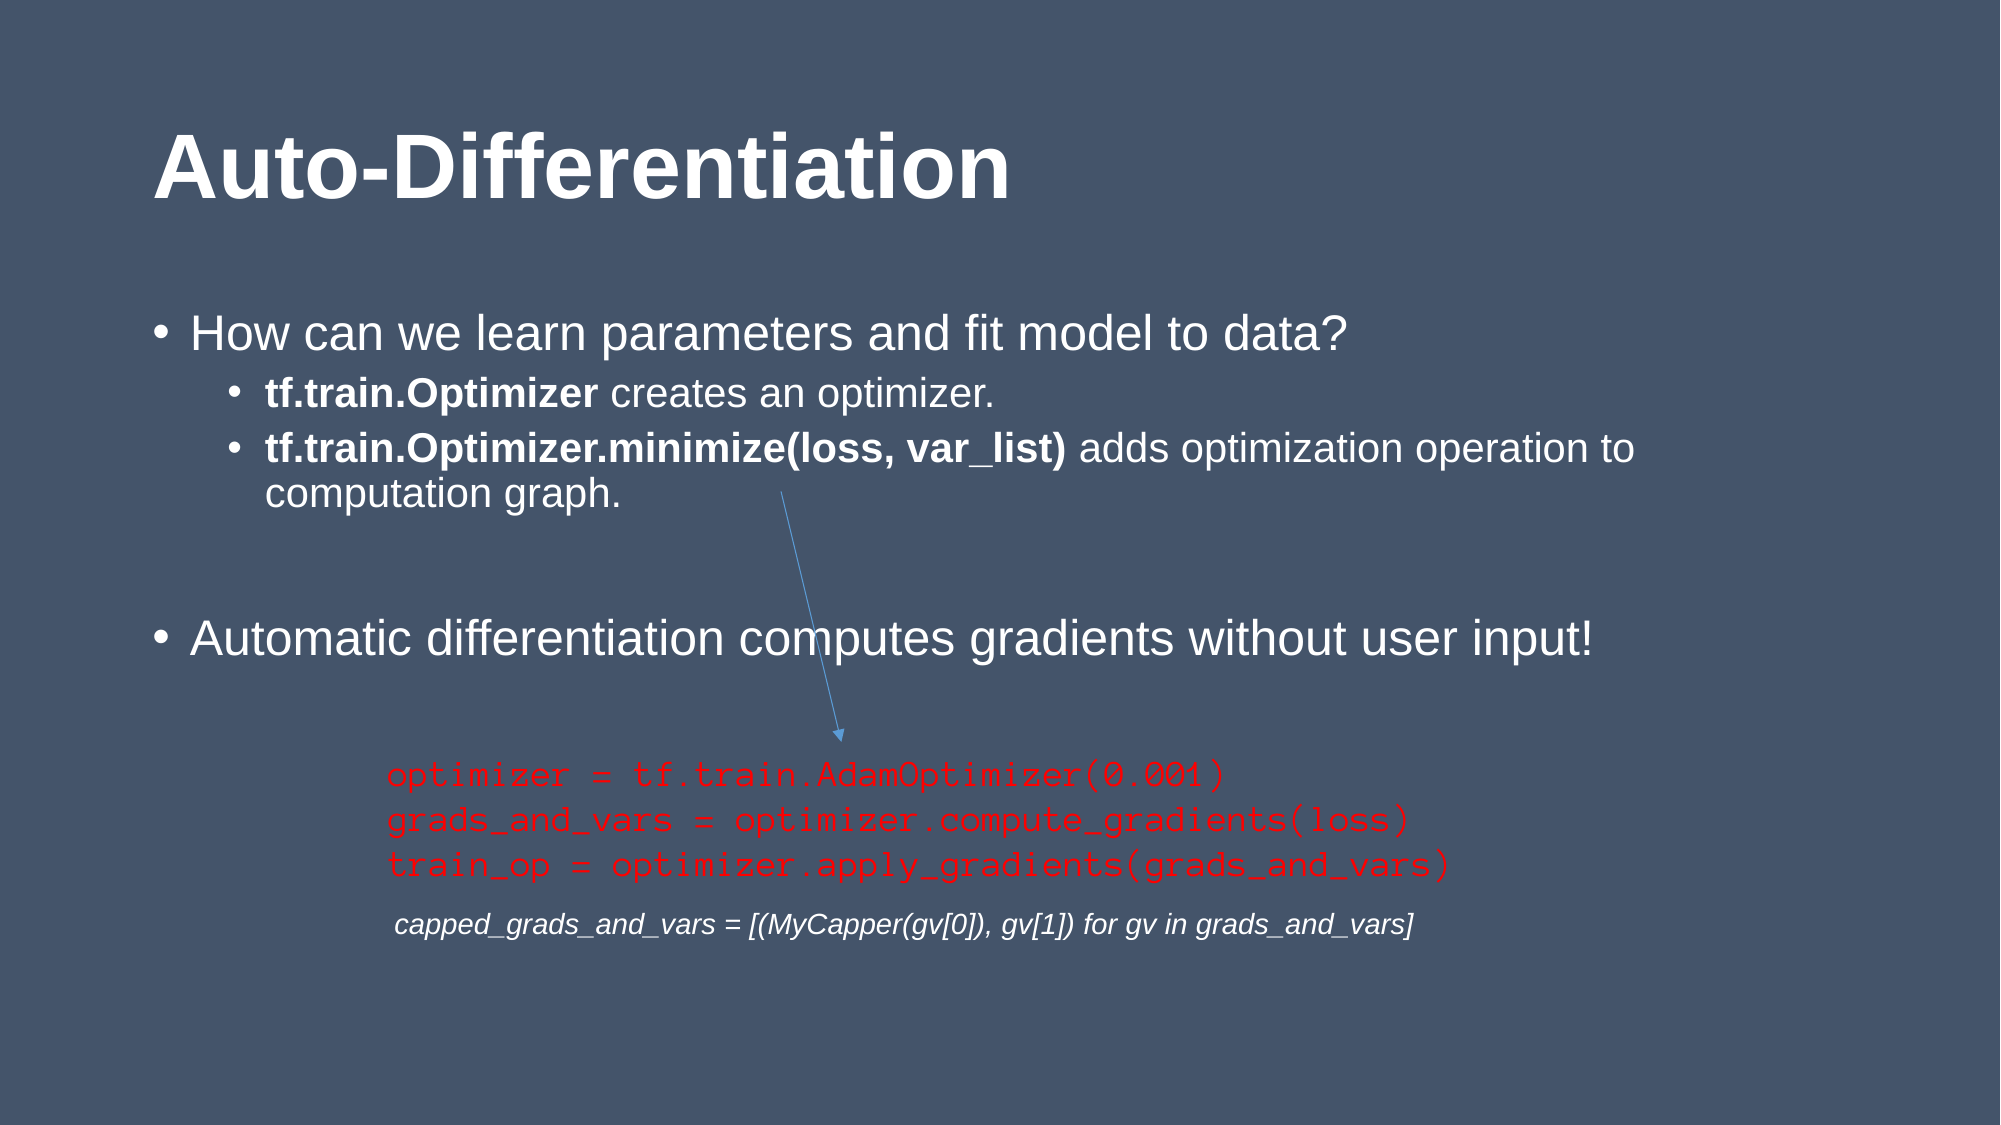

# Auto-Differentiation
How can we learn parameters and fit model to data?
tf.train.Optimizer creates an optimizer.
tf.train.Optimizer.minimize(loss, var_list) adds optimization operation to computation graph.

Automatic differentiation computes gradients without user input!

optimizer = tf.train.AdamOptimizer(0.001)
grads_and_vars = optimizer.compute_gradients(loss)
train_op = optimizer.apply_gradients(grads_and_vars)
capped_grads_and_vars = [(MyCapper(gv[0]), gv[1]) for gv in grads_and_vars]